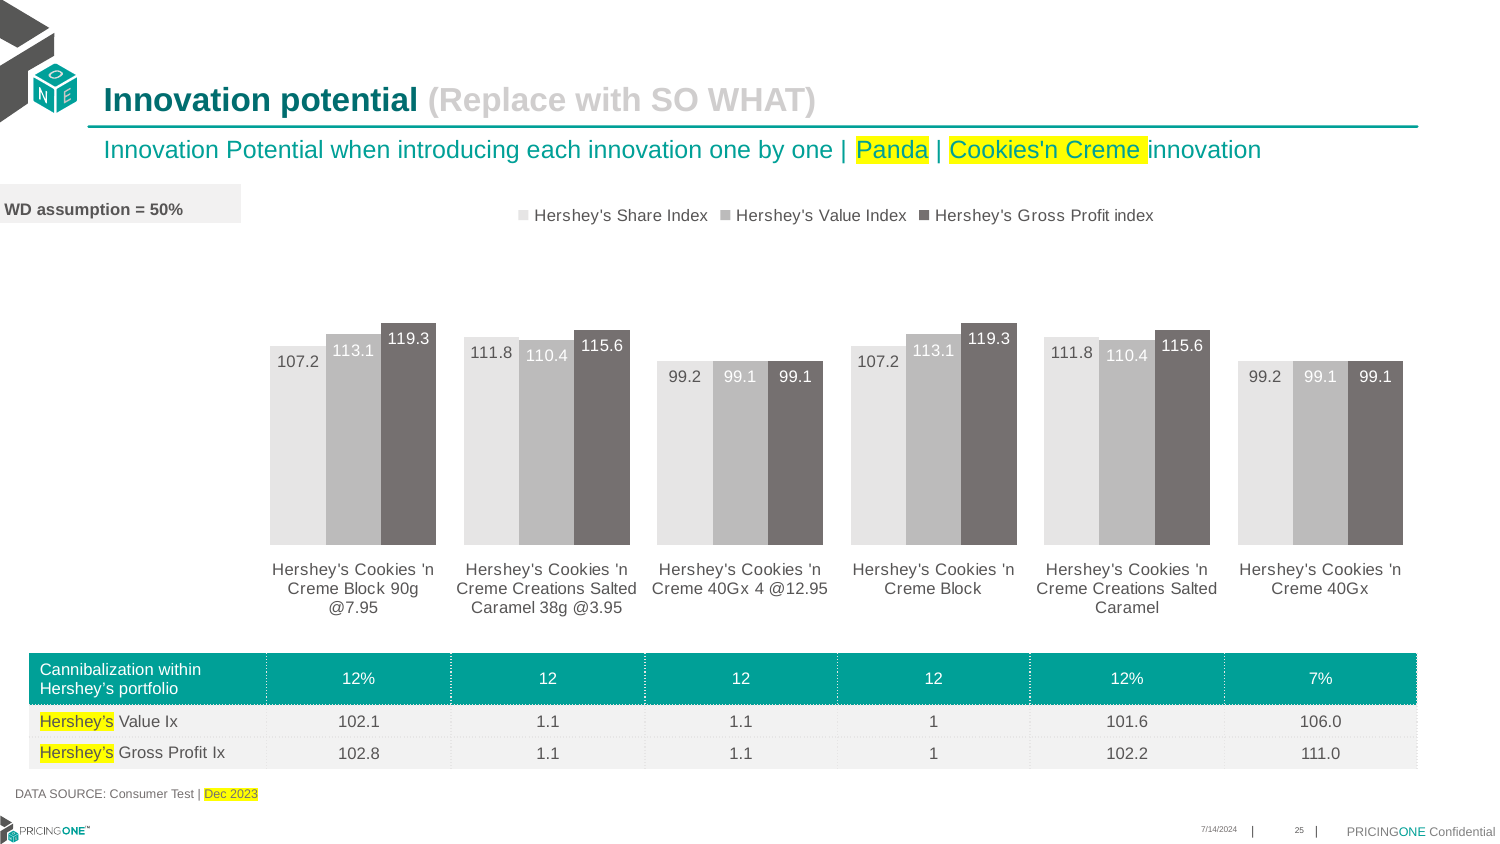

# Innovation potential (Replace with SO WHAT)
Innovation Potential when introducing each innovation one by one | Panda | Cookies'n Creme innovation
WD assumption = 50%

### Chart

| Category | Hershey's Share Index | Hershey's Value Index | Hershey's Gross Profit index |
|---|---|---|---|
| Hershey's Cookies 'n Creme Block 90g @7.95 | 107.1841727484326 | 113.1472494991506 | 119.2856540328553 |
| Hershey's Cookies 'n Creme Creations Salted Caramel 38g @3.95 | 111.8359678010378 | 110.4349200486025 | 115.6285998391443 |
| Hershey's Cookies 'n Creme 40Gx 4 @12.95 | 99.16579058004132 | 99.14460675494308 | 99.13410097191705 |
| Hershey's Cookies 'n Creme Block | 107.1841727484326 | 113.1472494991506 | 119.2856540328553 |
| Hershey's Cookies 'n Creme Creations Salted Caramel | 111.8359678010378 | 110.4349200486025 | 115.6285998391443 |
| Hershey's Cookies 'n Creme 40Gx | 99.16579058004132 | 99.14460675494308 | 99.13410097191705 |
| Cannibalization within Hershey’s portfolio | 12% | 12 | 12 | 12 | 12% | 7% |
| --- | --- | --- | --- | --- | --- | --- |
| Hershey’s Value Ix | 102.1 | 1.1 | 1.1 | 1 | 101.6 | 106.0 |
| Hershey’s Gross Profit Ix | 102.8 | 1.1 | 1.1 | 1 | 102.2 | 111.0 |
DATA SOURCE: Consumer Test | Dec 2023

7/14/2024
25